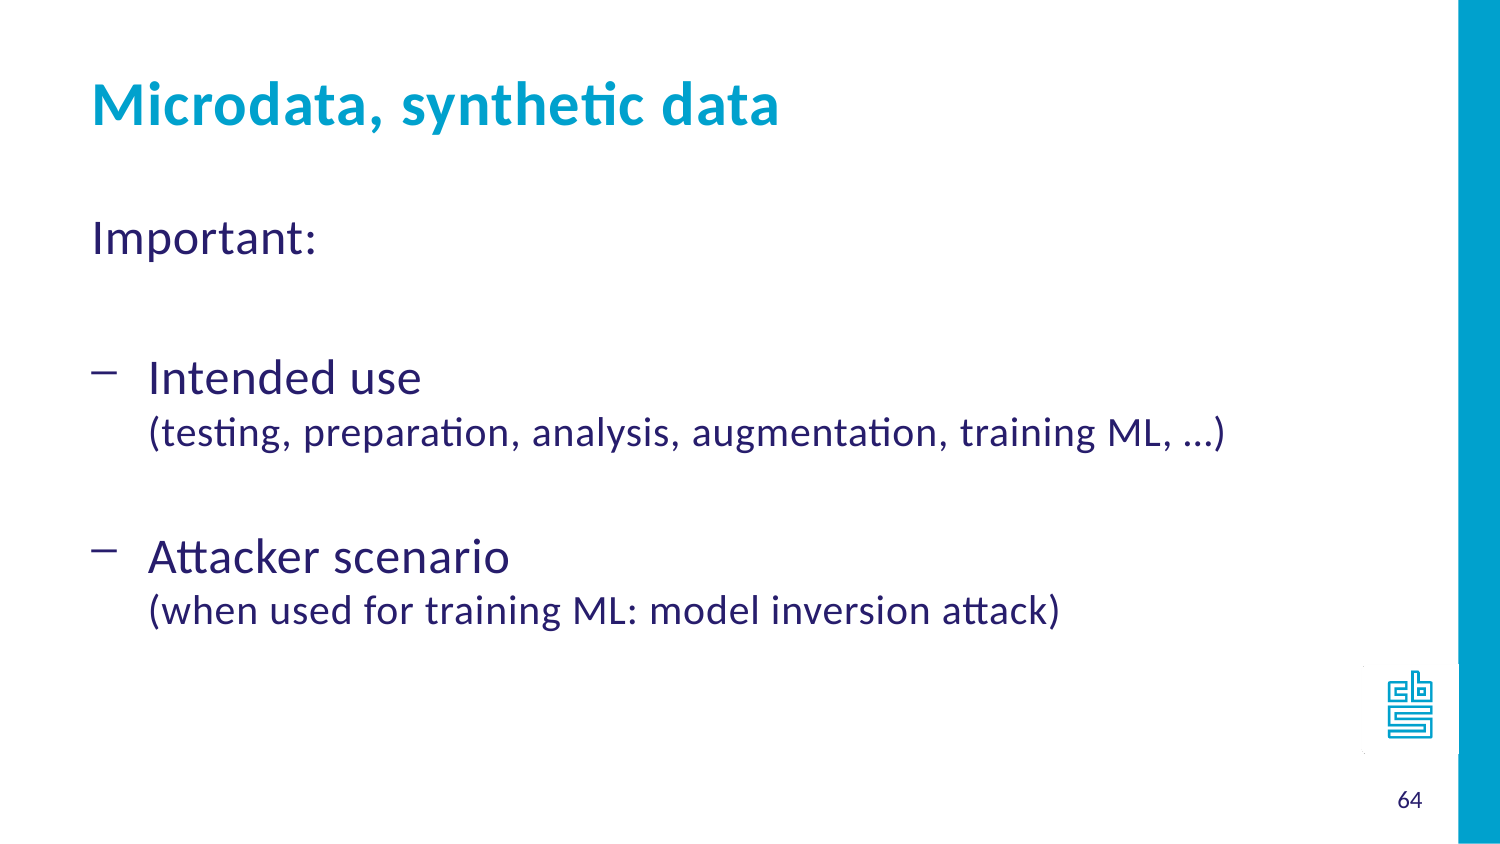

Microdata, synthetic data
Important:

Intended use
(testing, preparation, analysis, augmentation, training ML, …)

Attacker scenario
(when used for training ML: model inversion attack)
64